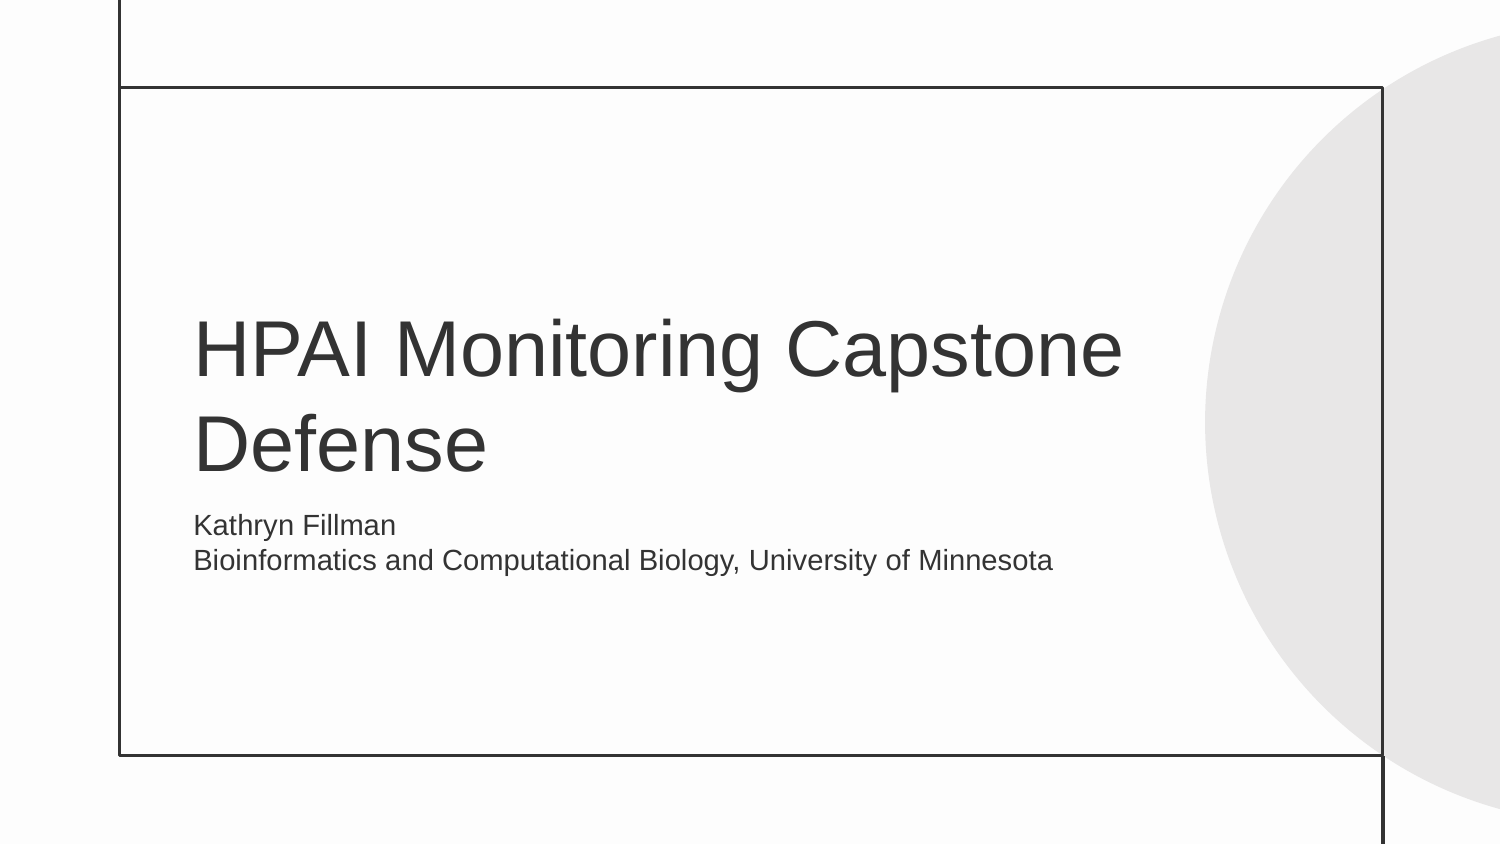

# HPAI Monitoring Capstone Defense
Kathryn Fillman
Bioinformatics and Computational Biology, University of Minnesota